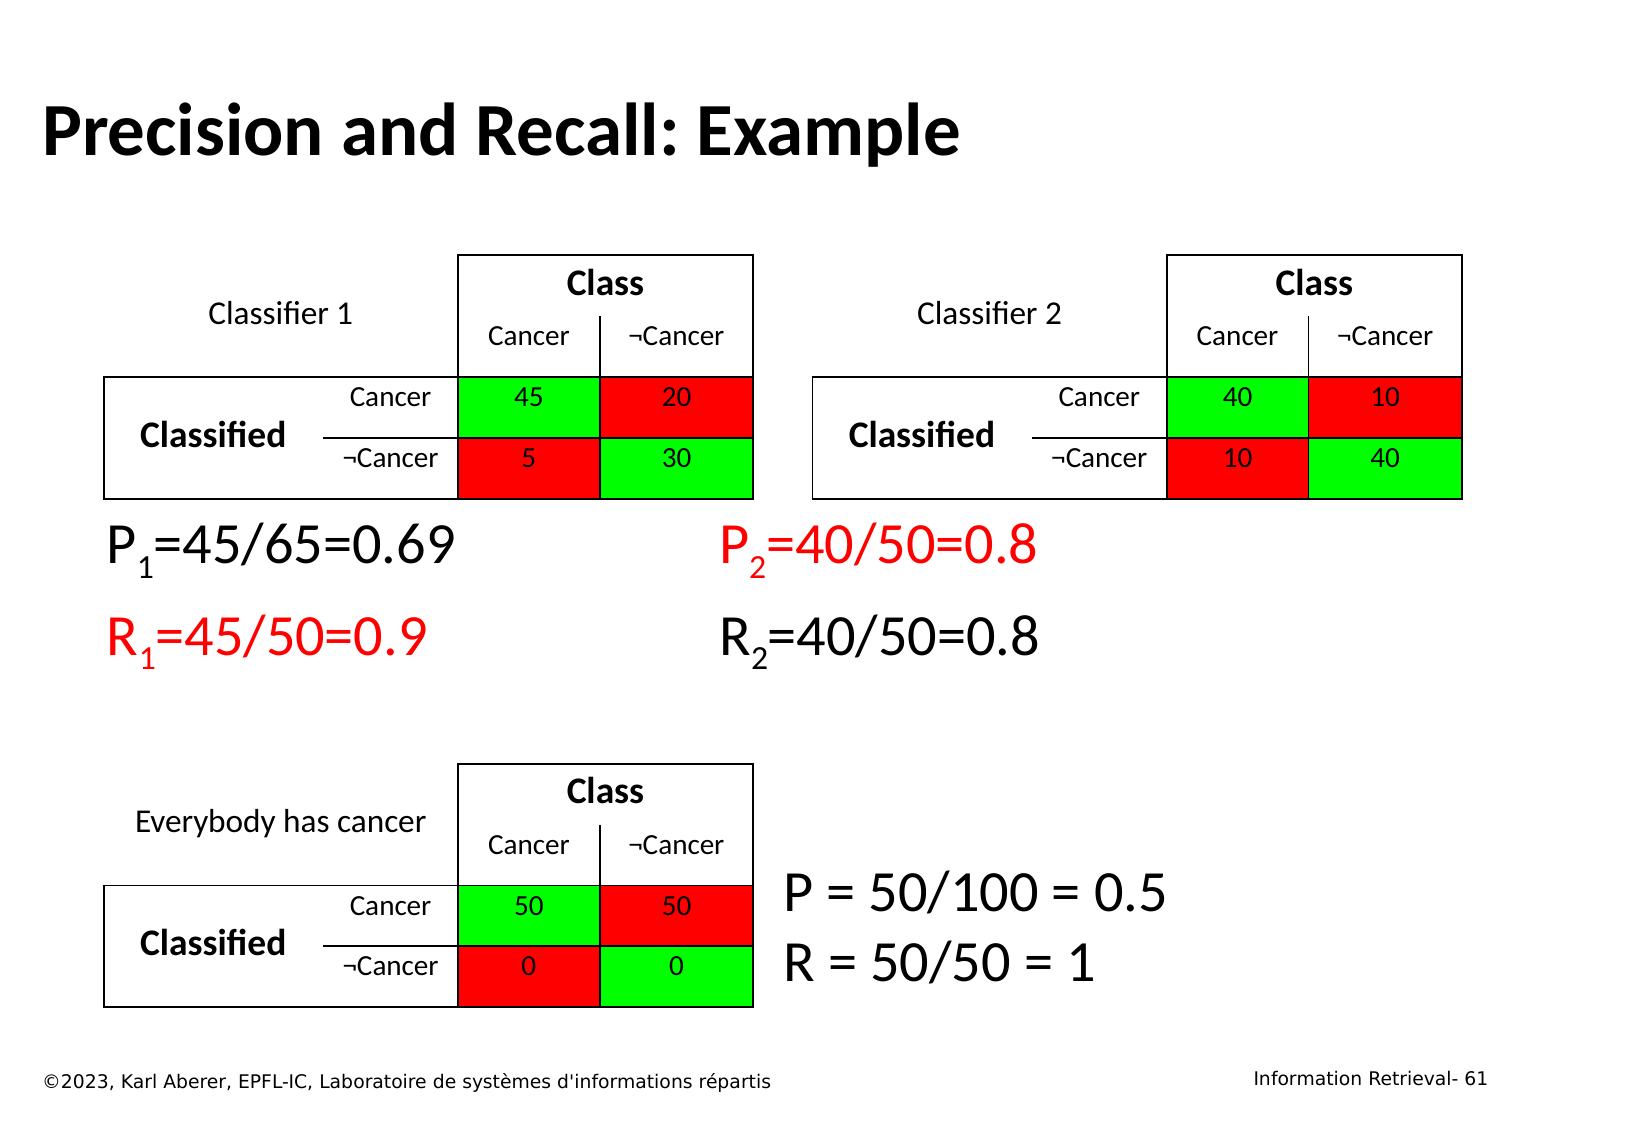

# Precision and Recall: Example

P1=45/65=0.69		        P2=40/50=0.8
R1=45/50=0.9		        R2=40/50=0.8
| Classifier 1 |  | Class |  |
| --- | --- | --- | --- |
|  |  | Cancer | ¬Cancer |
| Classified | Cancer | 45 | 20 |
|  | ¬Cancer | 5 | 30 |
| Classifier 2 |  | Class |  |
| --- | --- | --- | --- |
|  |  | Cancer | ¬Cancer |
| Classified | Cancer | 40 | 10 |
|  | ¬Cancer | 10 | 40 |
| Everybody has cancer |  | Class |  |
| --- | --- | --- | --- |
|  |  | Cancer | ¬Cancer |
| Classified | Cancer | 50 | 50 |
|  | ¬Cancer | 0 | 0 |
P = 50/100 = 0.5
R = 50/50 = 1
©2023, Karl Aberer, EPFL-IC, Laboratoire de systèmes d'informations répartis